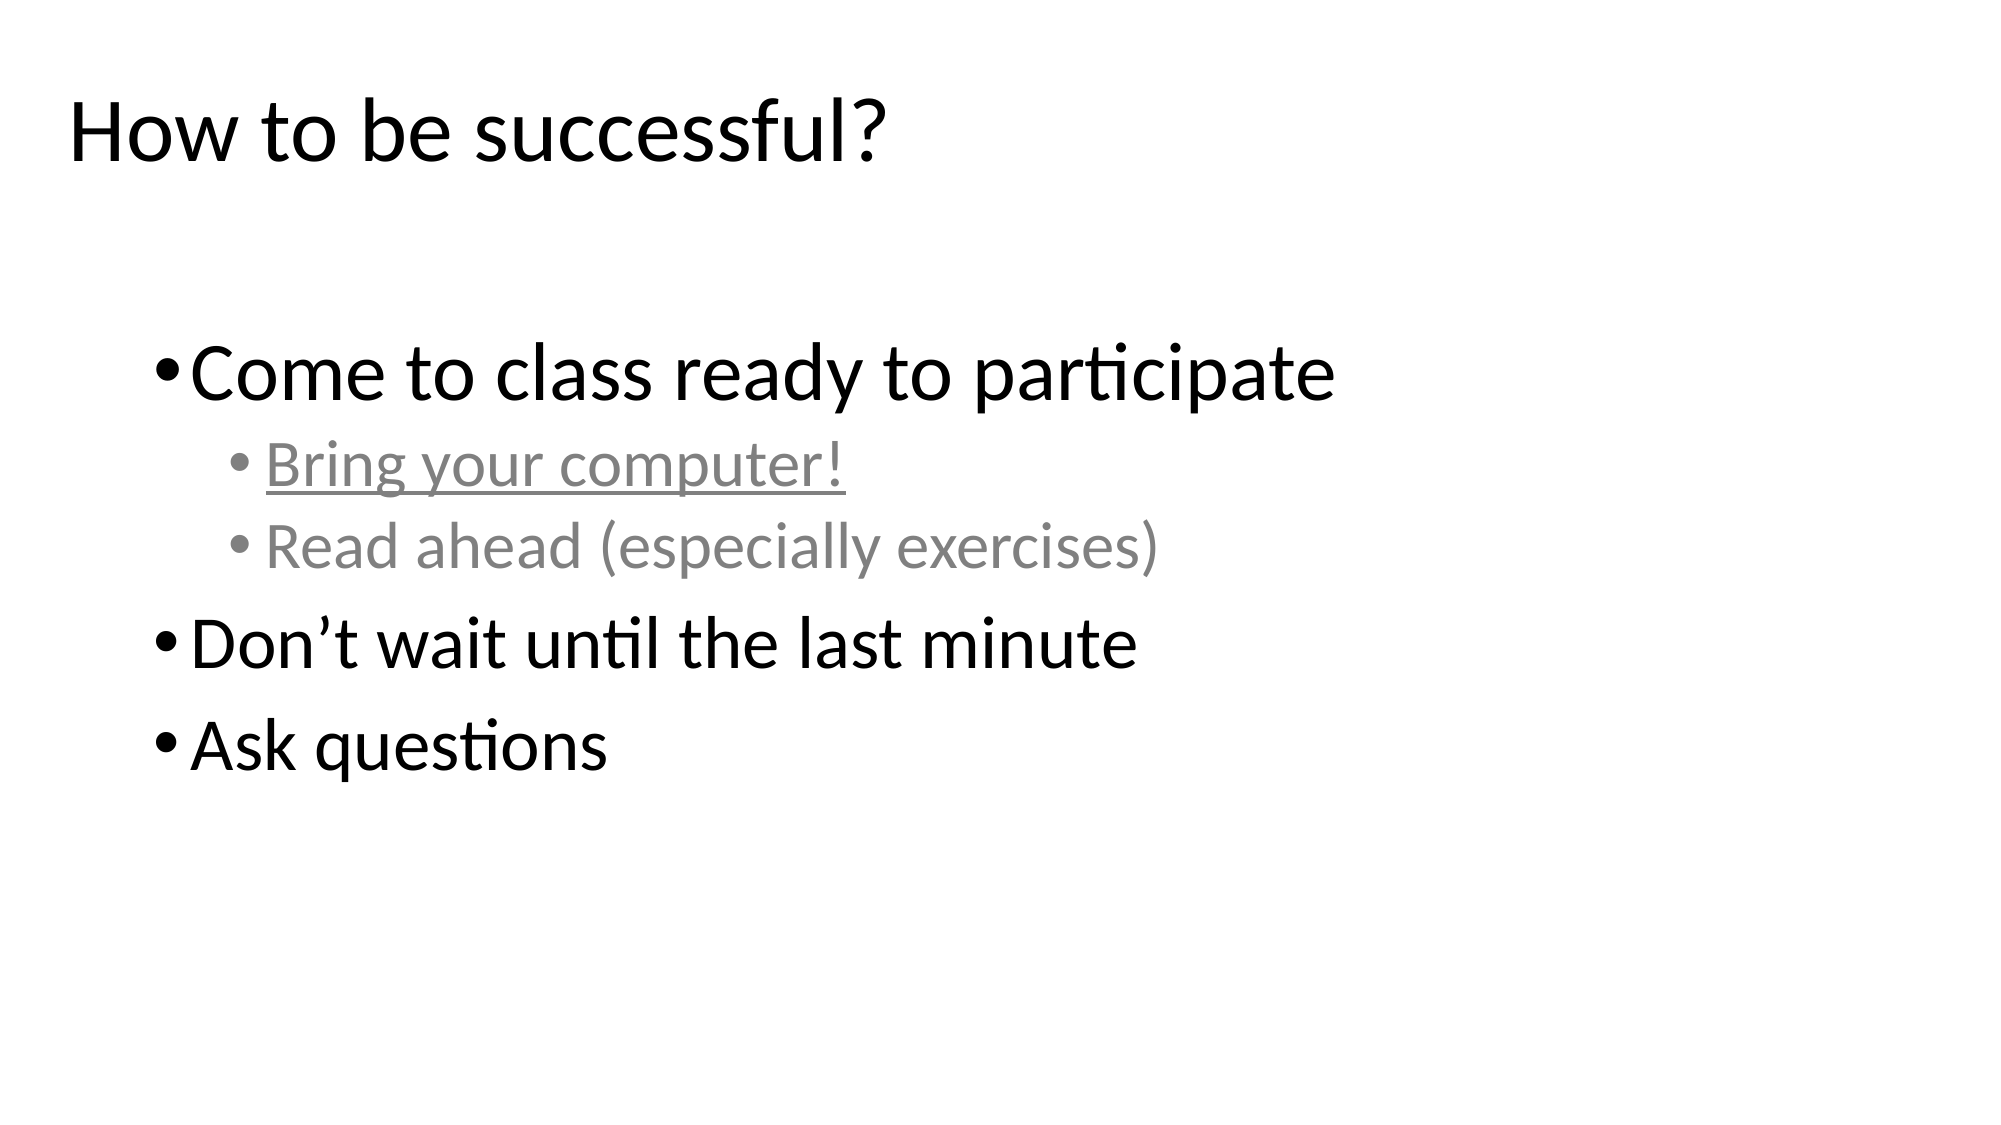

# How to be successful?
Come to class ready to participate
Bring your computer!
Read ahead (especially exercises)
Don’t wait until the last minute
Ask questions